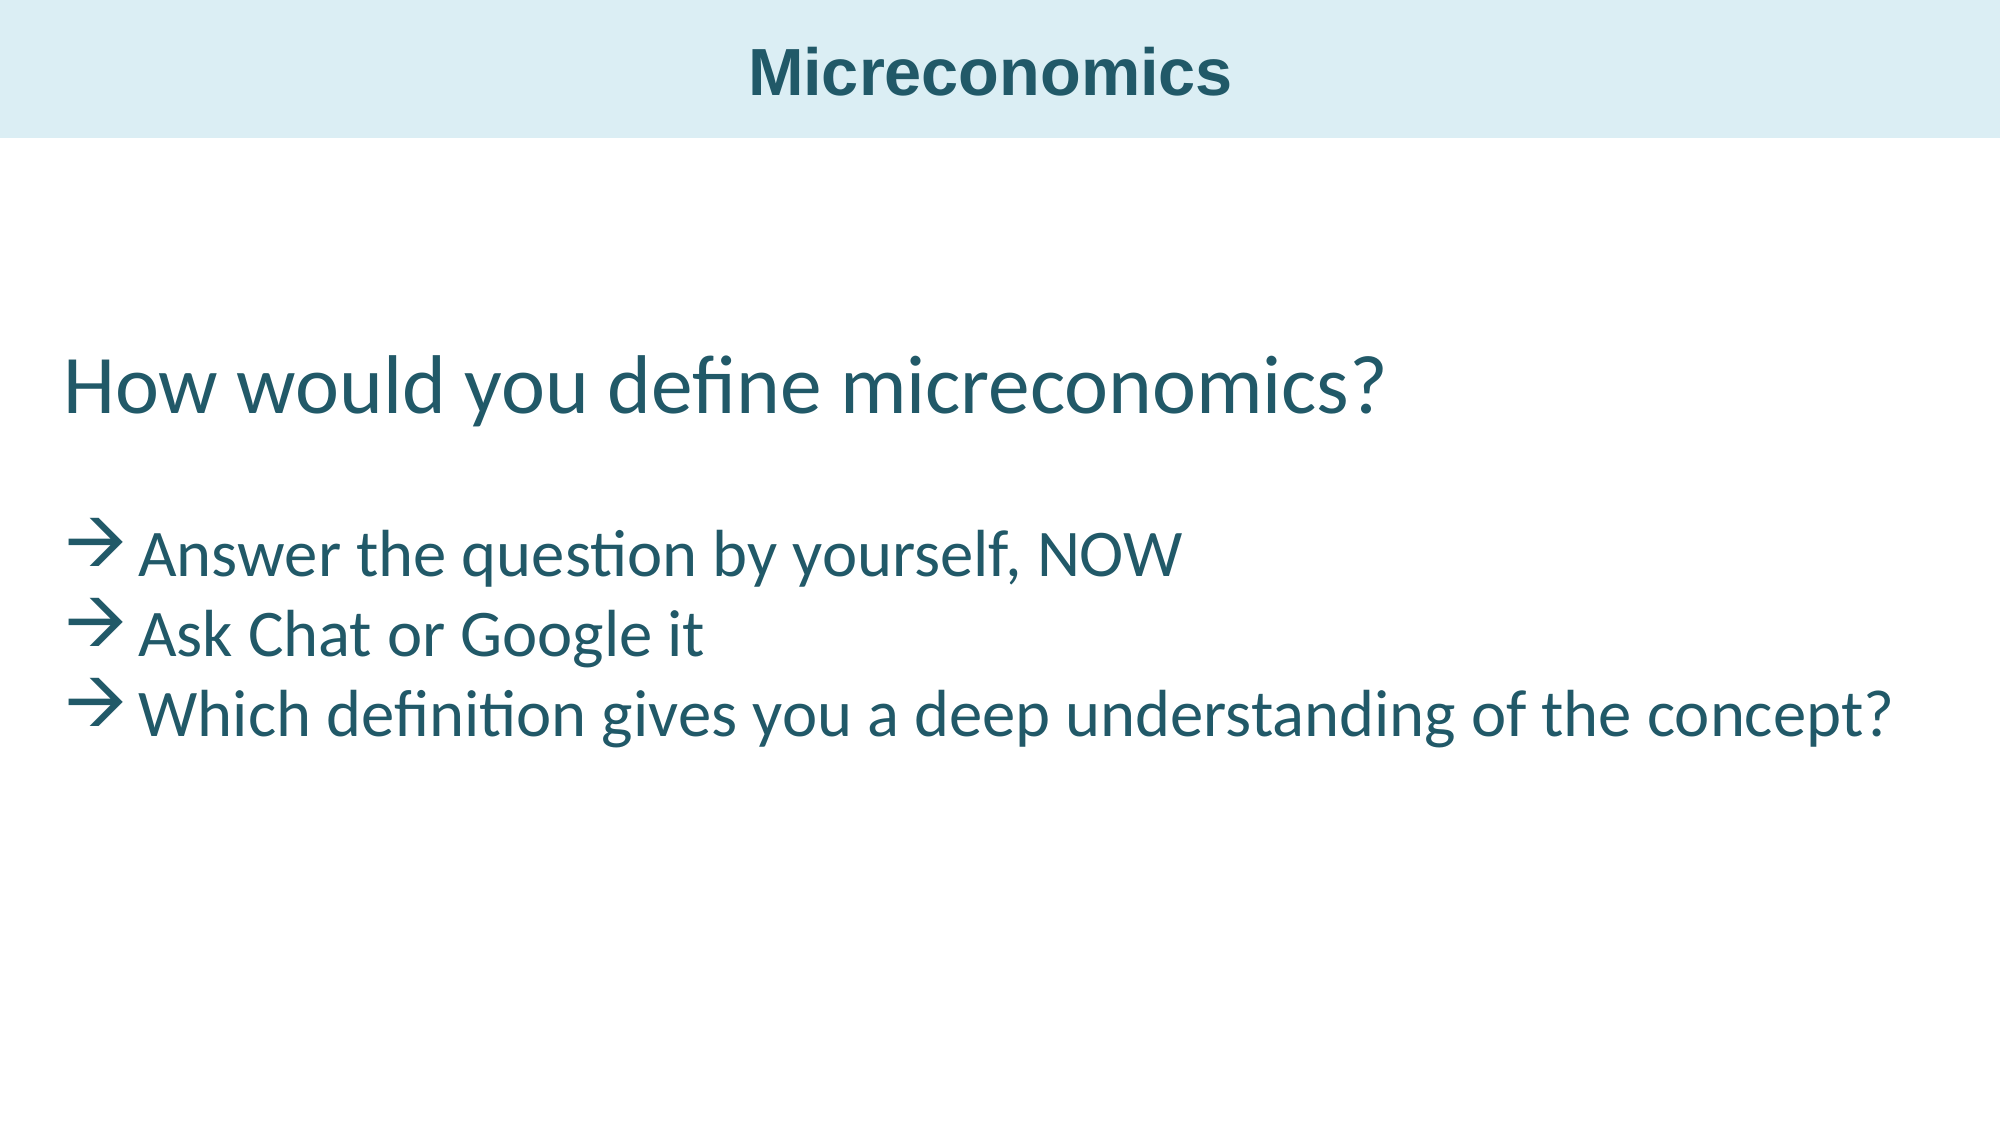

# Micreconomics
How would you define micreconomics?

Answer the question by yourself, NOW
Ask Chat or Google it
Which definition gives you a deep understanding of the concept?